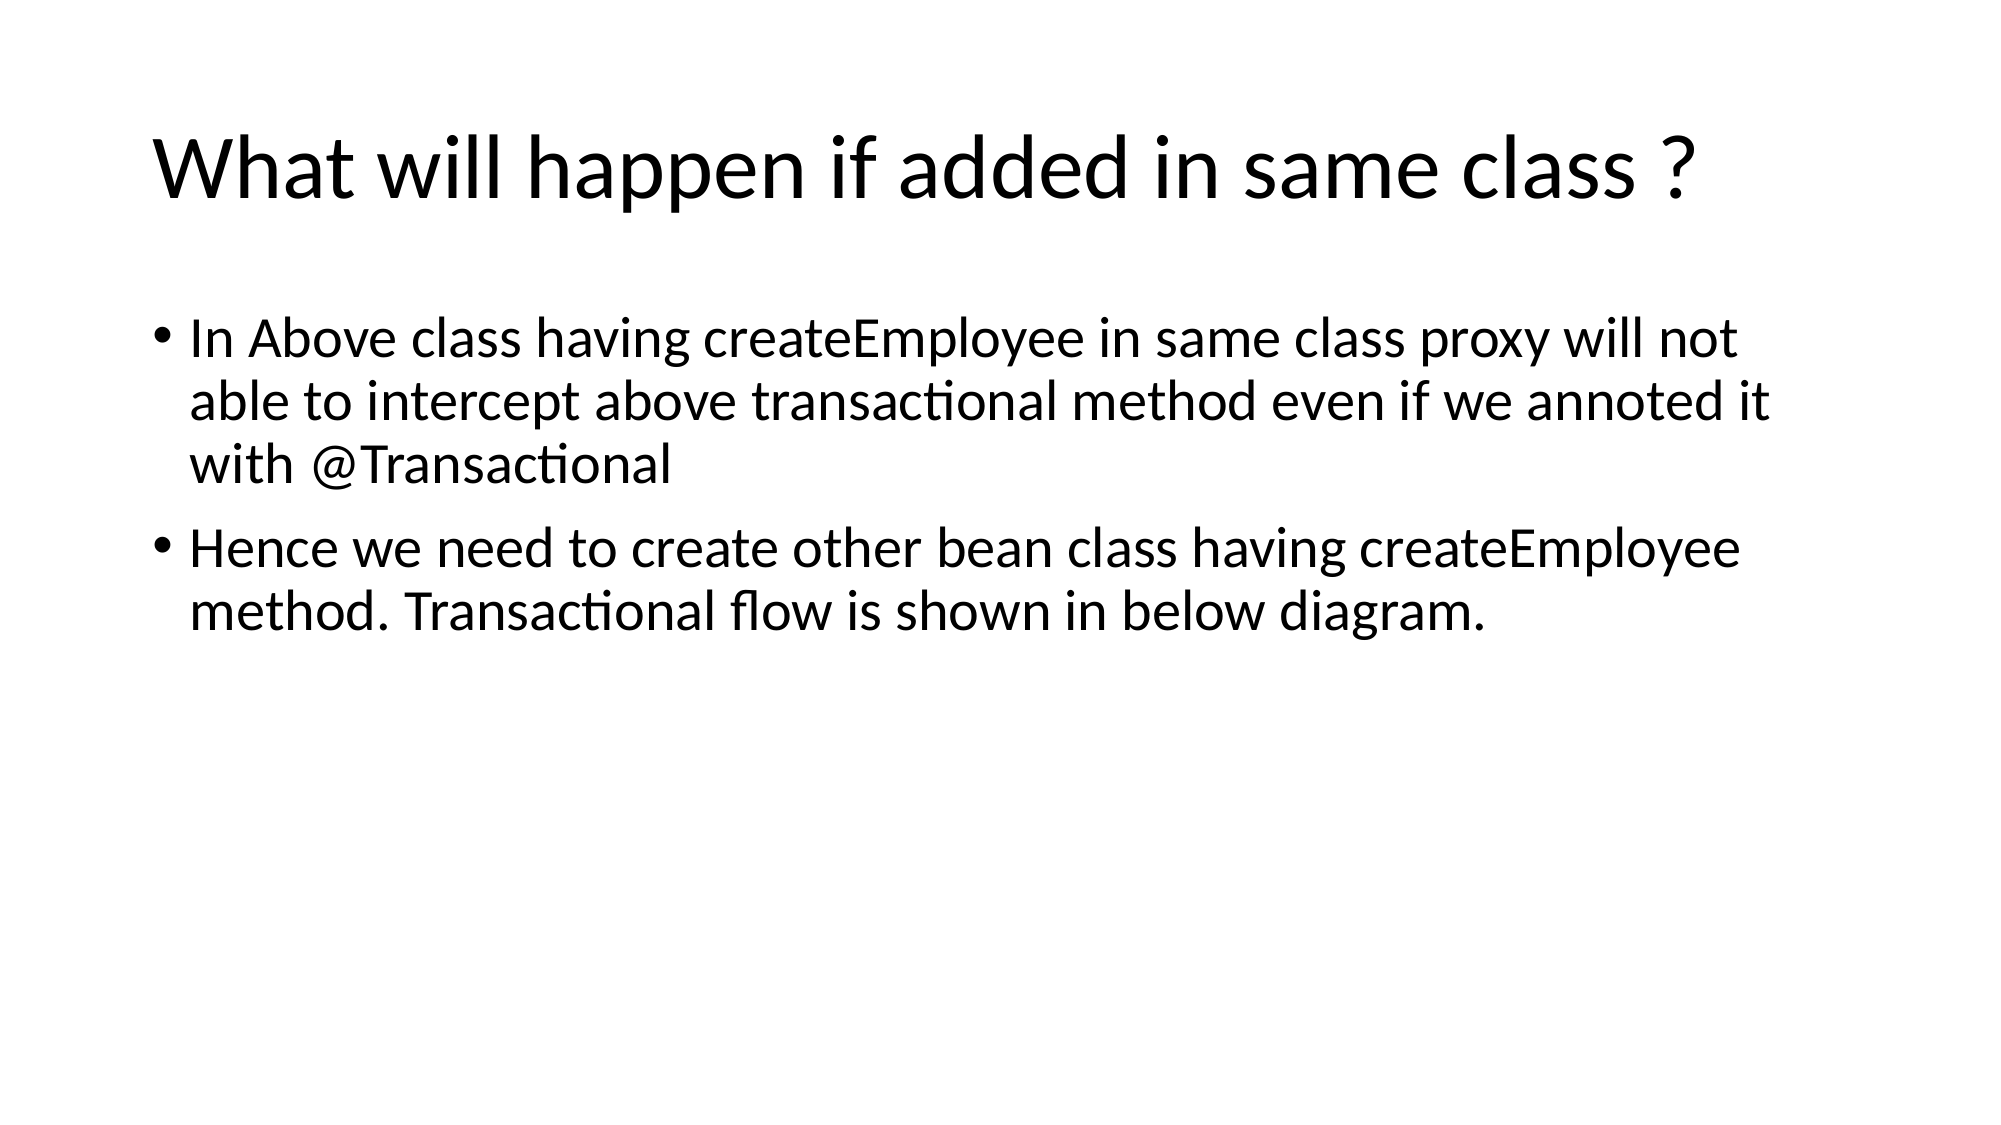

# What will happen if added in same class ?
In Above class having createEmployee in same class proxy will not able to intercept above transactional method even if we annoted it with @Transactional
Hence we need to create other bean class having createEmployee method. Transactional flow is shown in below diagram.